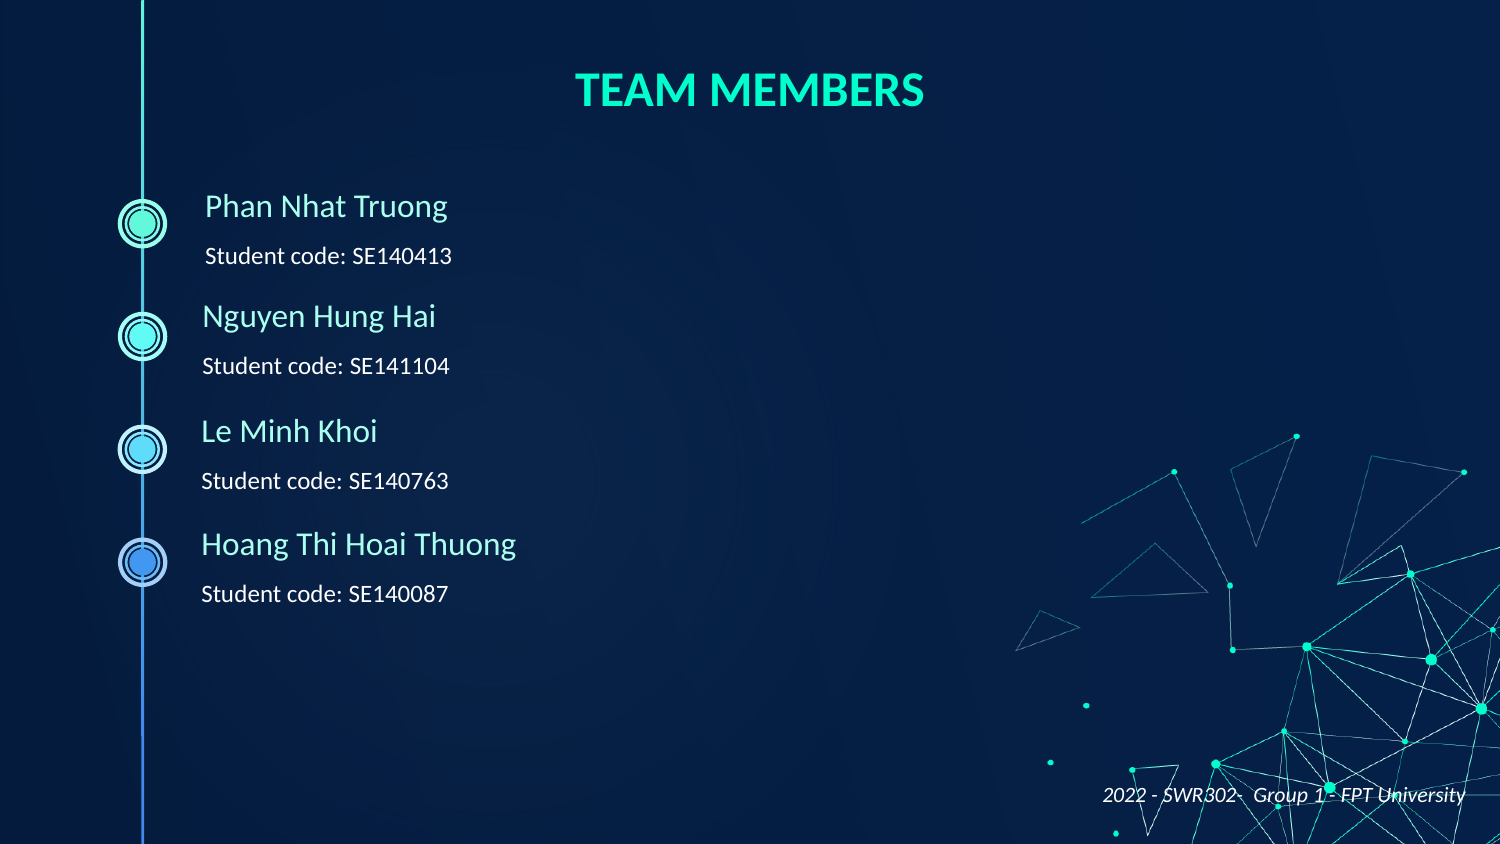

# TEAM MEMBERS
Phan Nhat Truong
Student code: SE140413

Nguyen Hung Hai
Student code: SE141104

Le Minh Khoi
Student code: SE140763

Hoang Thi Hoai Thuong
Student code: SE140087